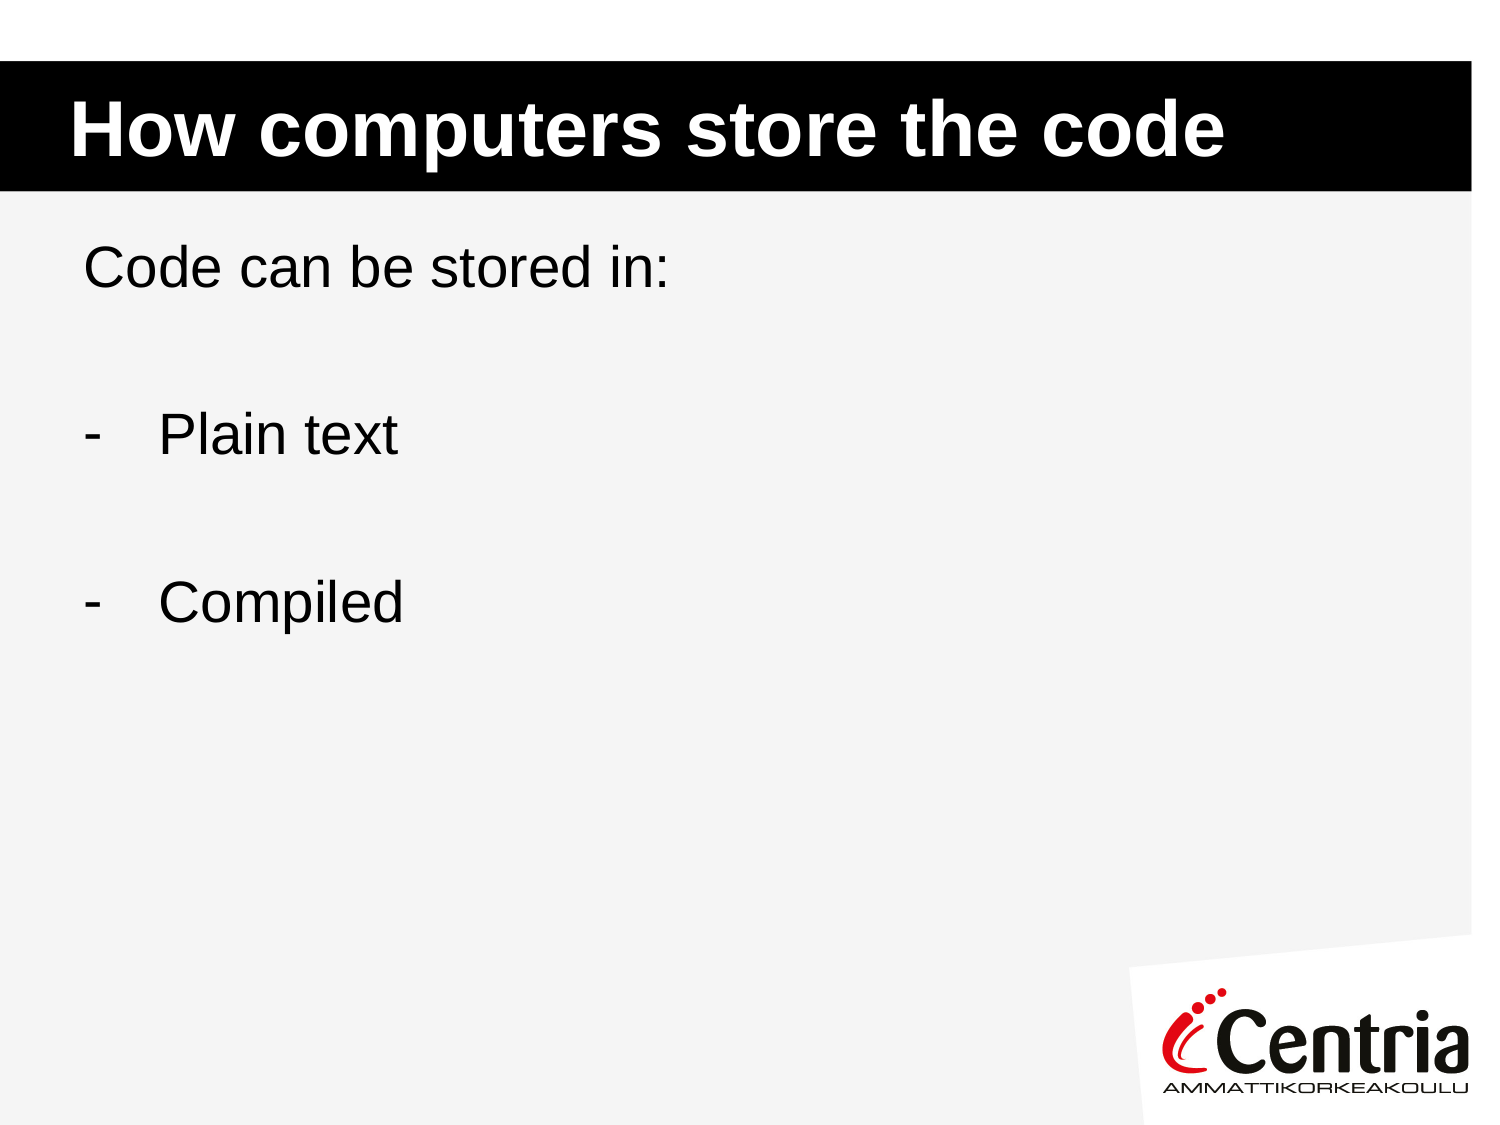

# How computers store the code
Code can be stored in:

Plain text

Compiled